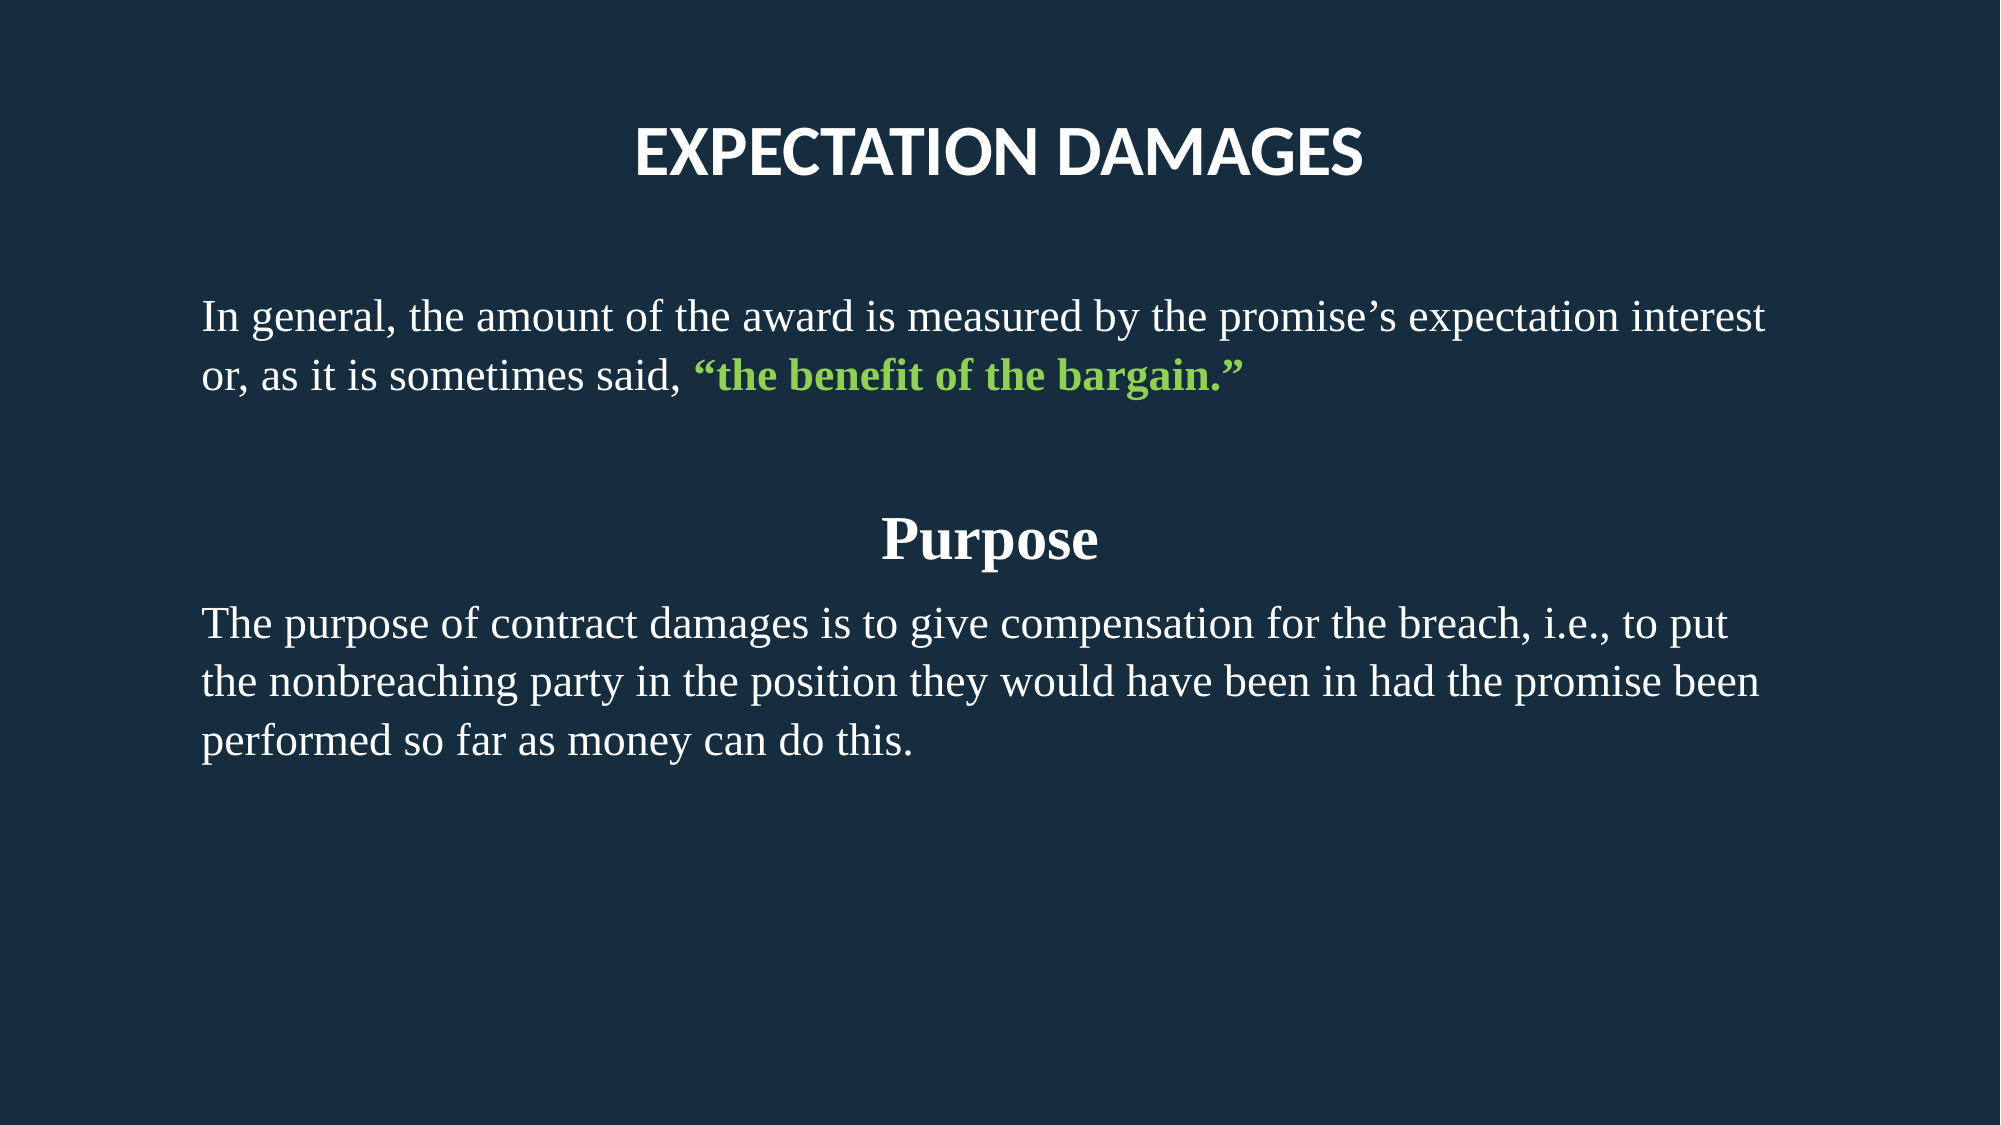

# Expectation Damages
In general, the amount of the award is measured by the promise’s expectation interest or, as it is sometimes said, “the benefit of the bargain.”

Purpose
The purpose of contract damages is to give compensation for the breach, i.e., to put the nonbreaching party in the position they would have been in had the promise been performed so far as money can do this.